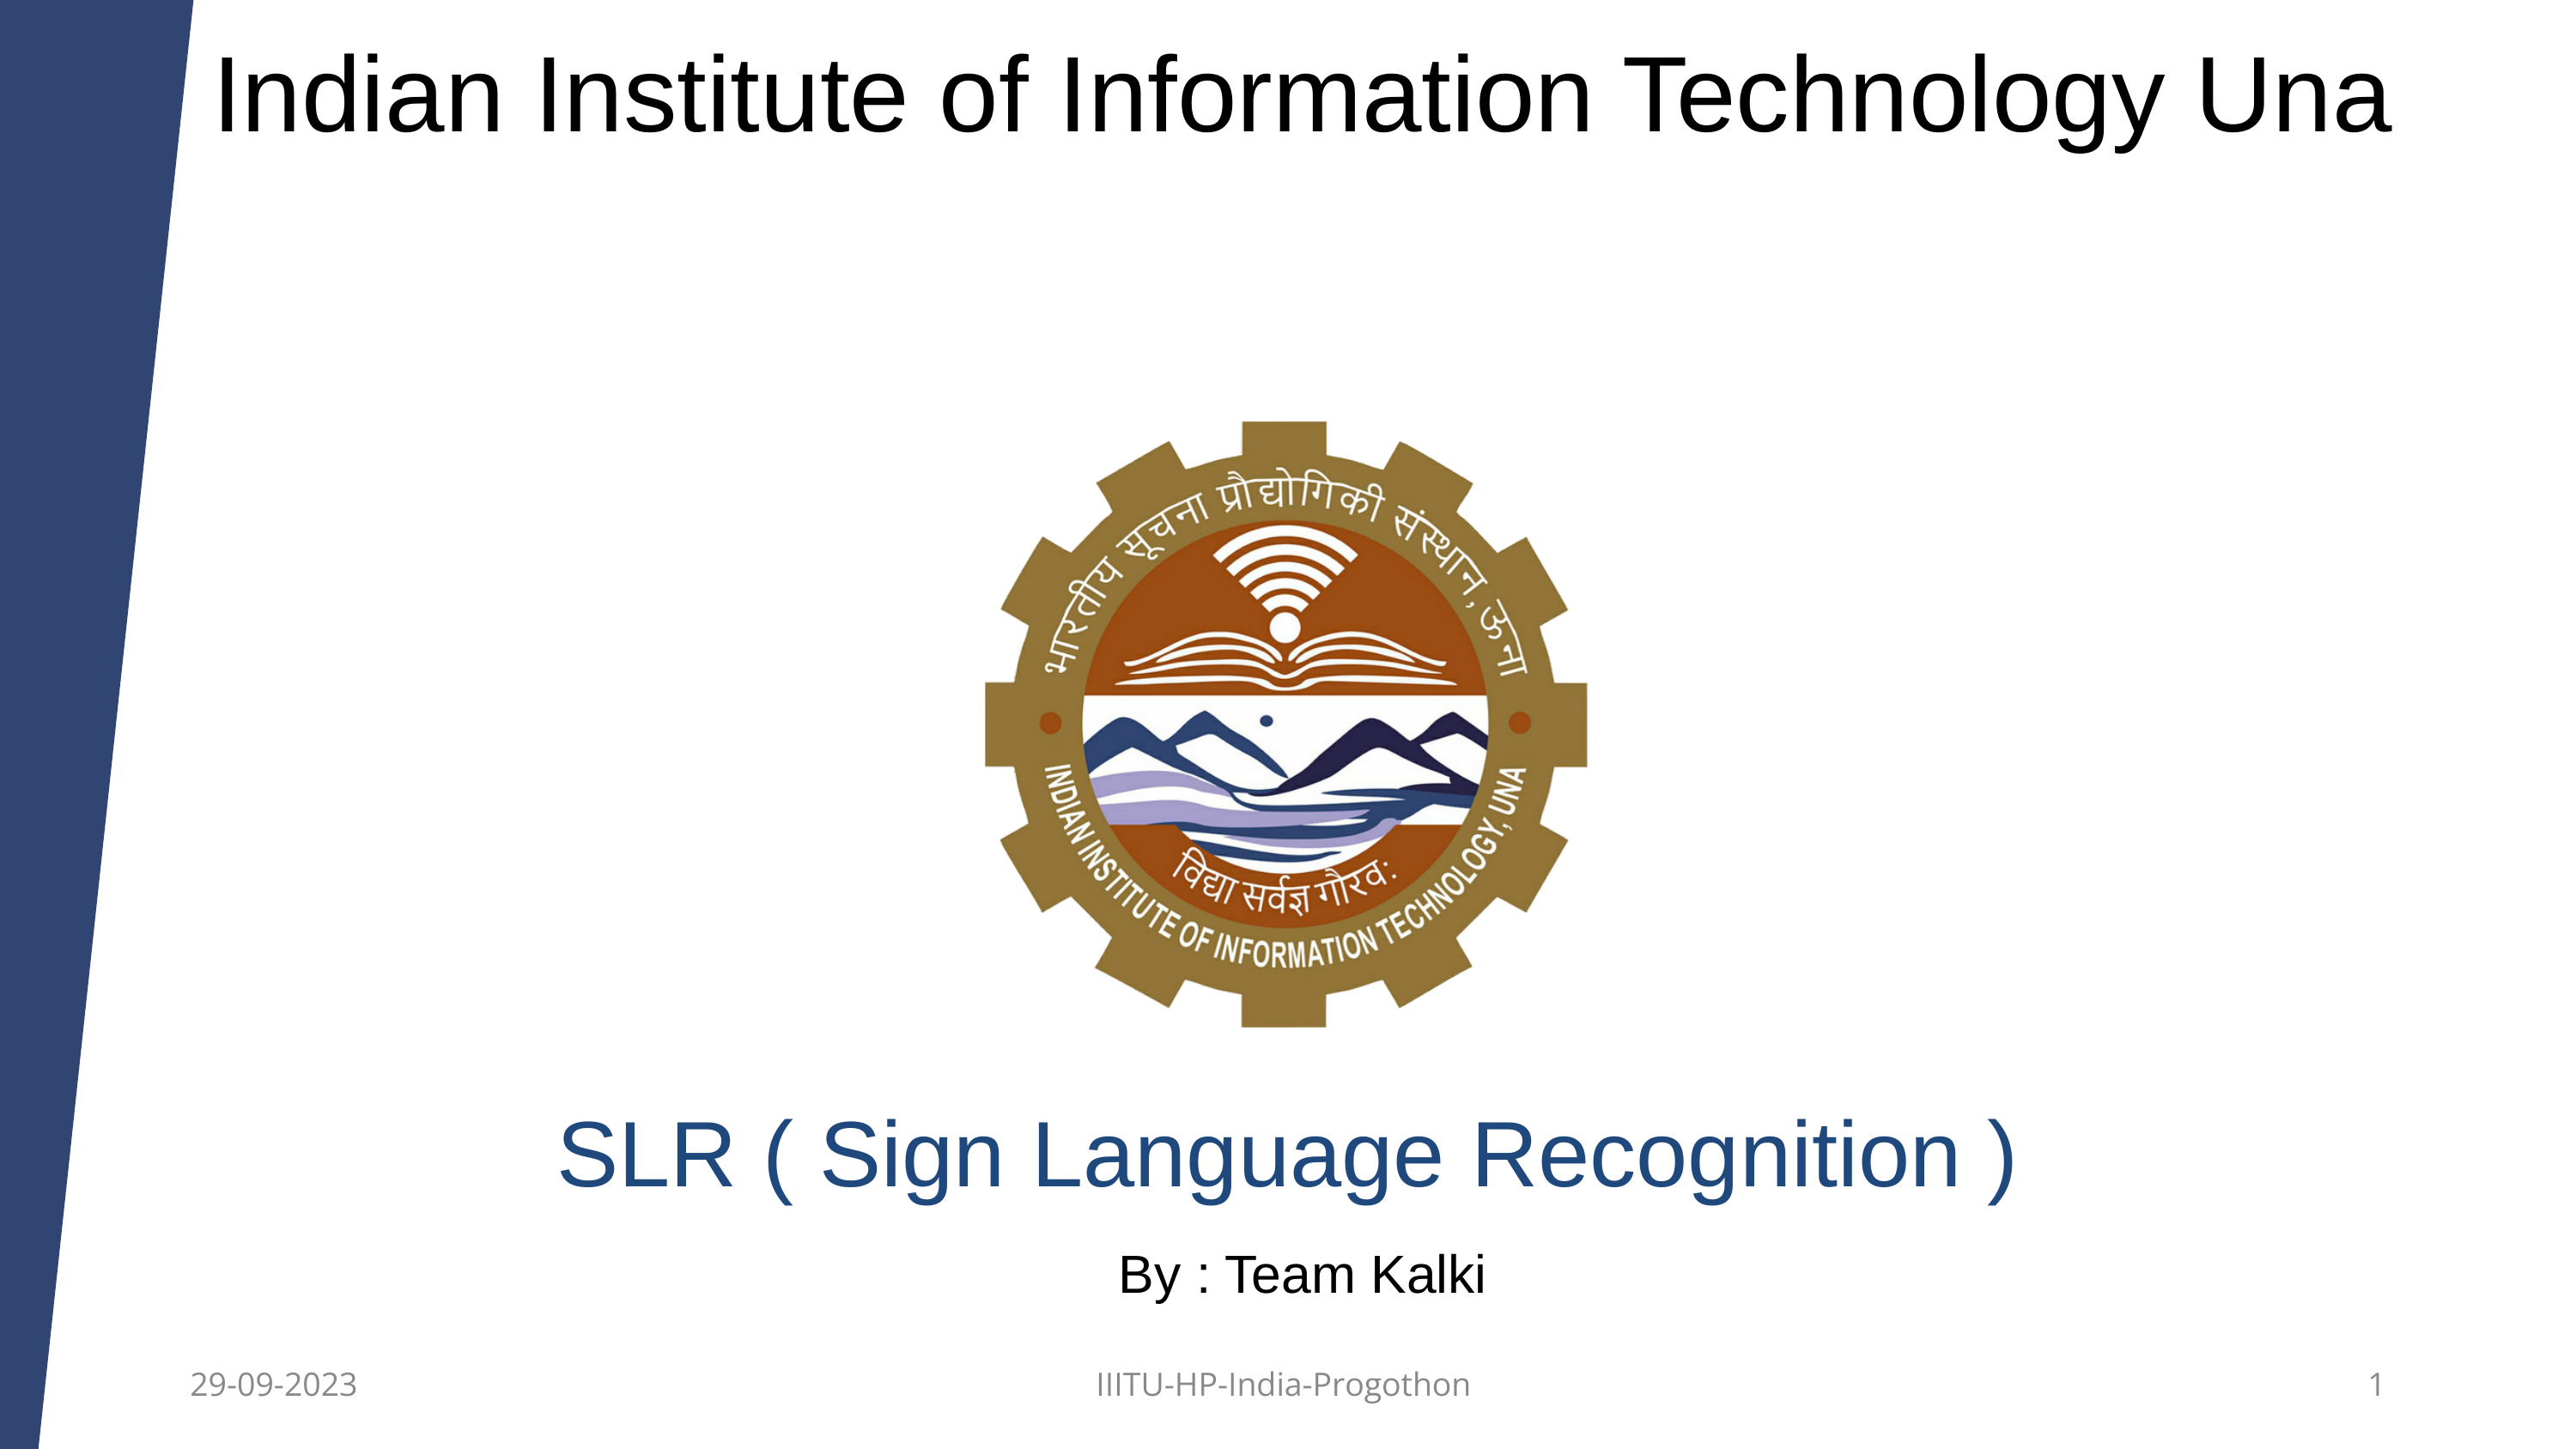

Indian Institute of Information Technology Una

SLR ( Sign Language Recognition )
By : Team Kalki
29-09-2023
IIITU-HP-India-Progothon
1